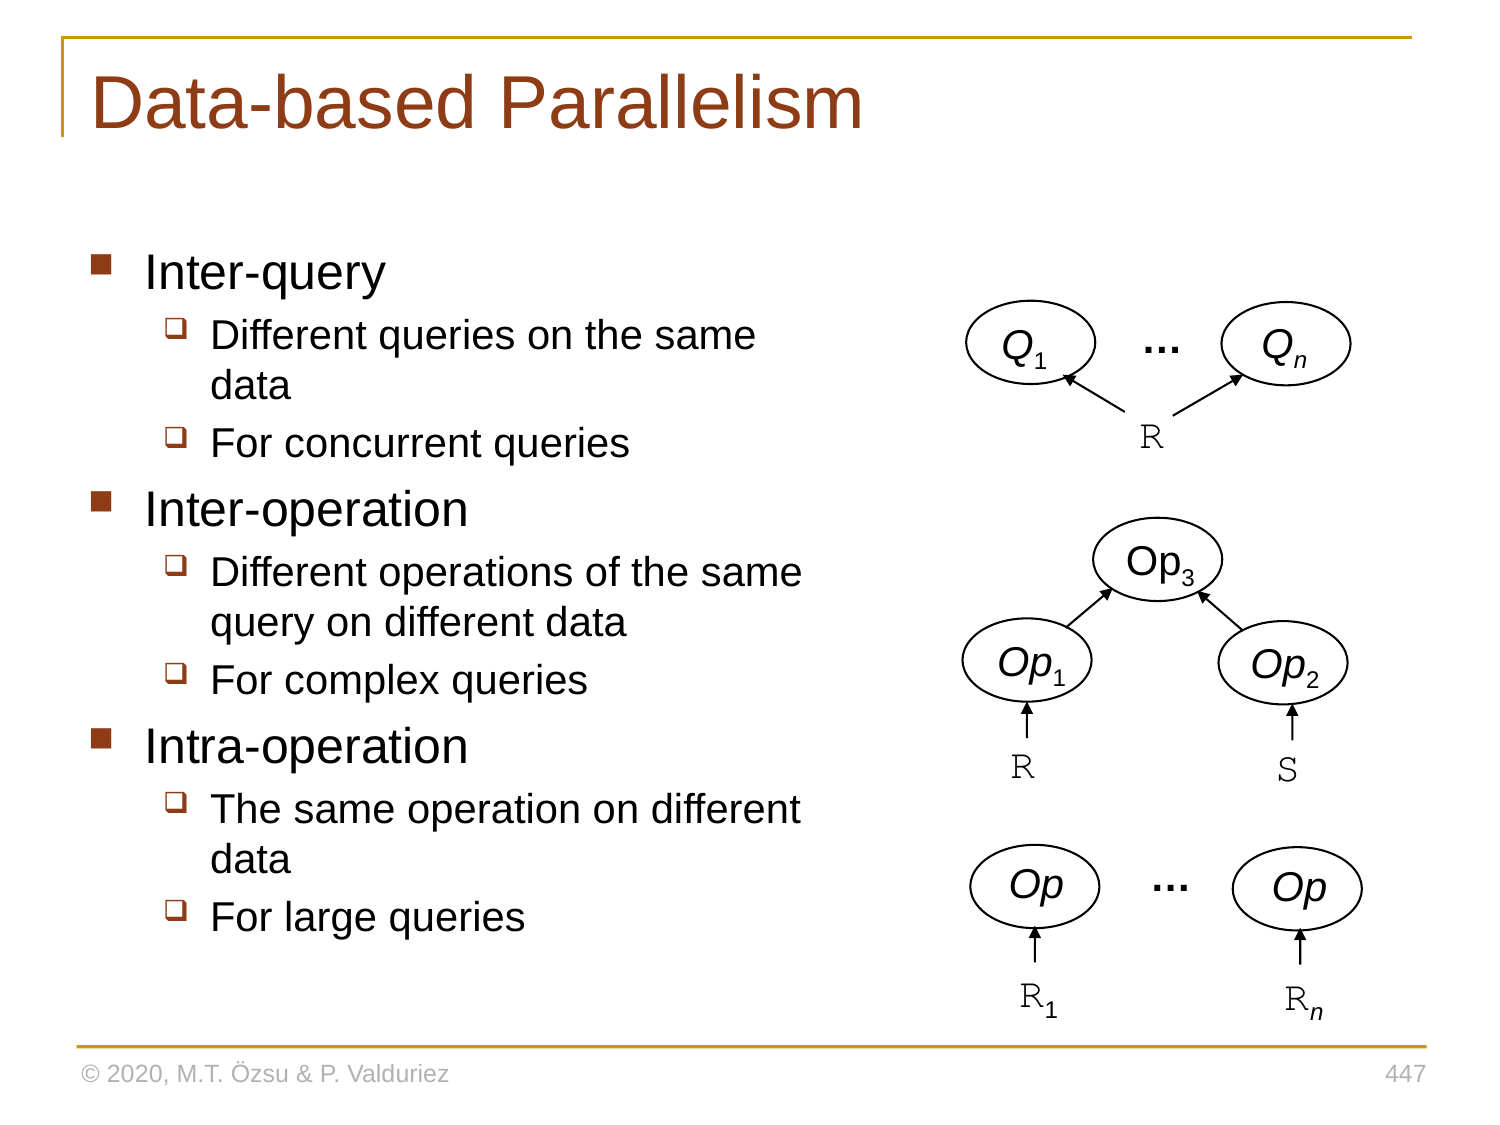

# Data-based Parallelism
Inter-query
Different queries on the same data
For concurrent queries
Inter-operation
Different operations of the same query on different data
For complex queries
Intra-operation
The same operation on different data
For large queries

…
Qn
Q1

R

Op3

Op1
Op2

R
S
…

Op
Op

R1
Rn
© 2020, M.T. Özsu & P. Valduriez
447